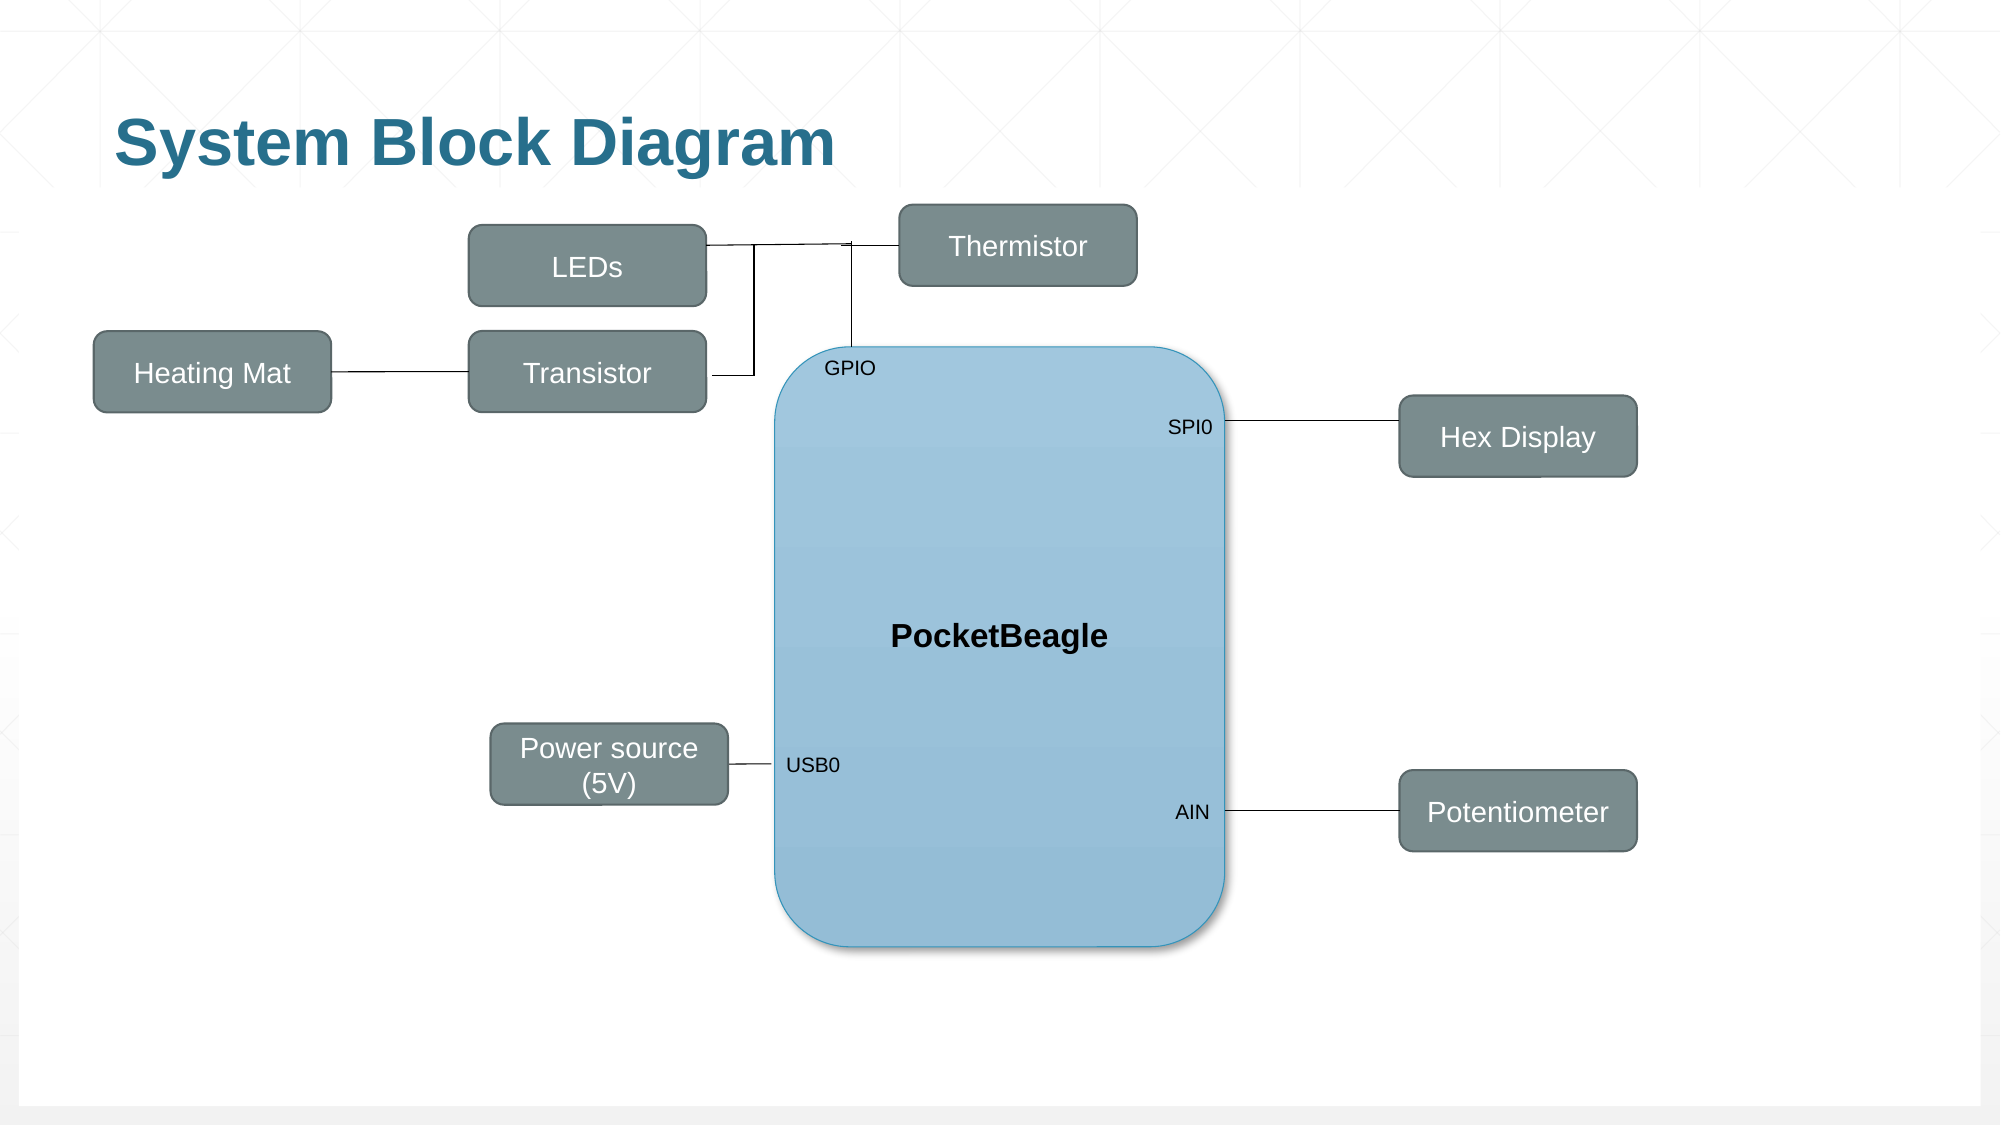

# System Block Diagram

Thermistor
LEDs
Transistor
Heating Mat
PocketBeagle

GPIO
SPI0
USB0
Hex Display
Power source (5V)
Potentiometer
AIN